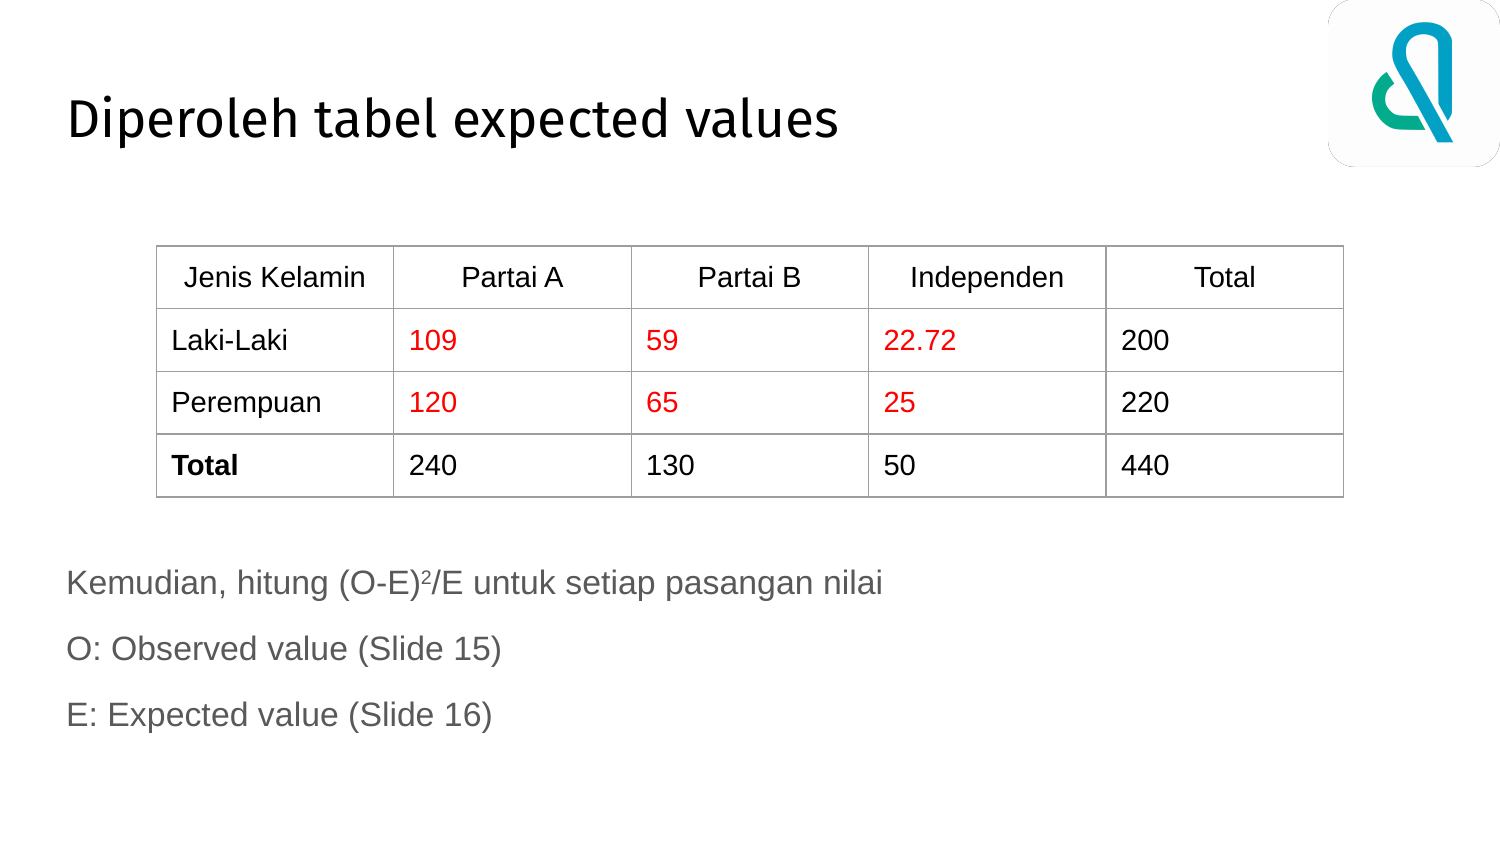

# Diperoleh tabel expected values
| Jenis Kelamin | Partai A | Partai B | Independen | Total |
| --- | --- | --- | --- | --- |
| Laki-Laki | 109 | 59 | 22.72 | 200 |
| Perempuan | 120 | 65 | 25 | 220 |
| Total | 240 | 130 | 50 | 440 |
Kemudian, hitung (O-E)2/E untuk setiap pasangan nilai
O: Observed value (Slide 15)
E: Expected value (Slide 16)